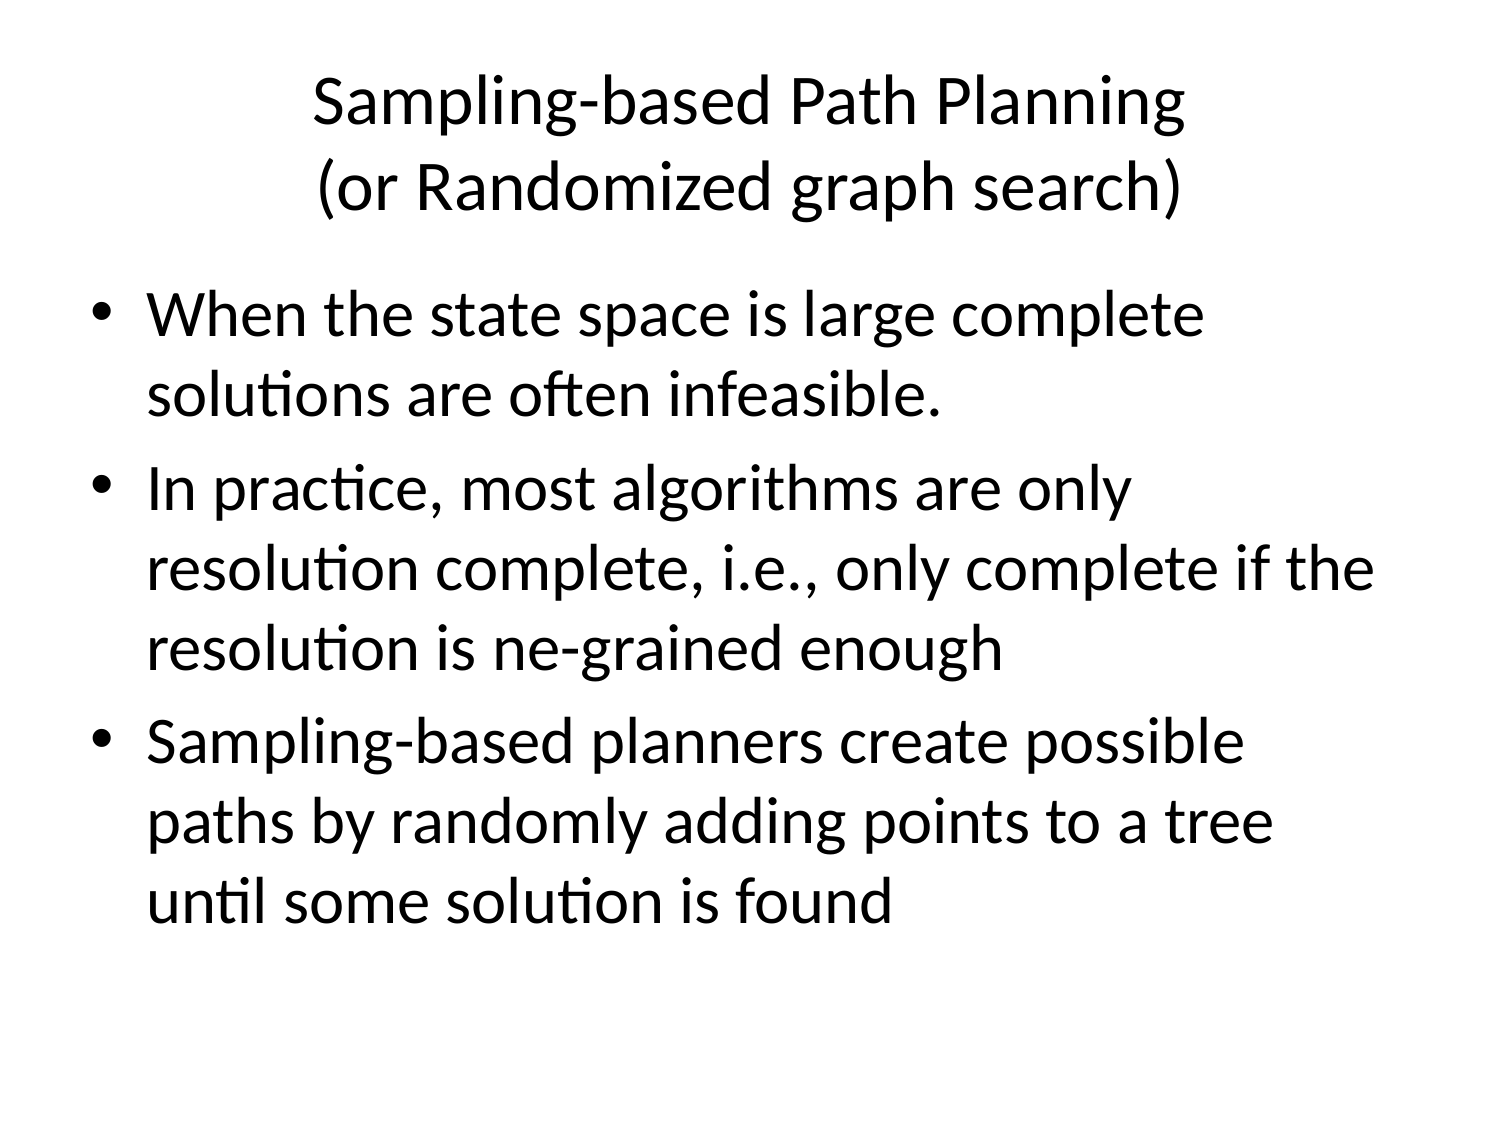

# Sampling-based Path Planning (or Randomized graph search)
When the state space is large complete solutions are often infeasible.
In practice, most algorithms are only resolution complete, i.e., only complete if the resolution is ne-grained enough
Sampling-based planners create possible paths by randomly adding points to a tree until some solution is found